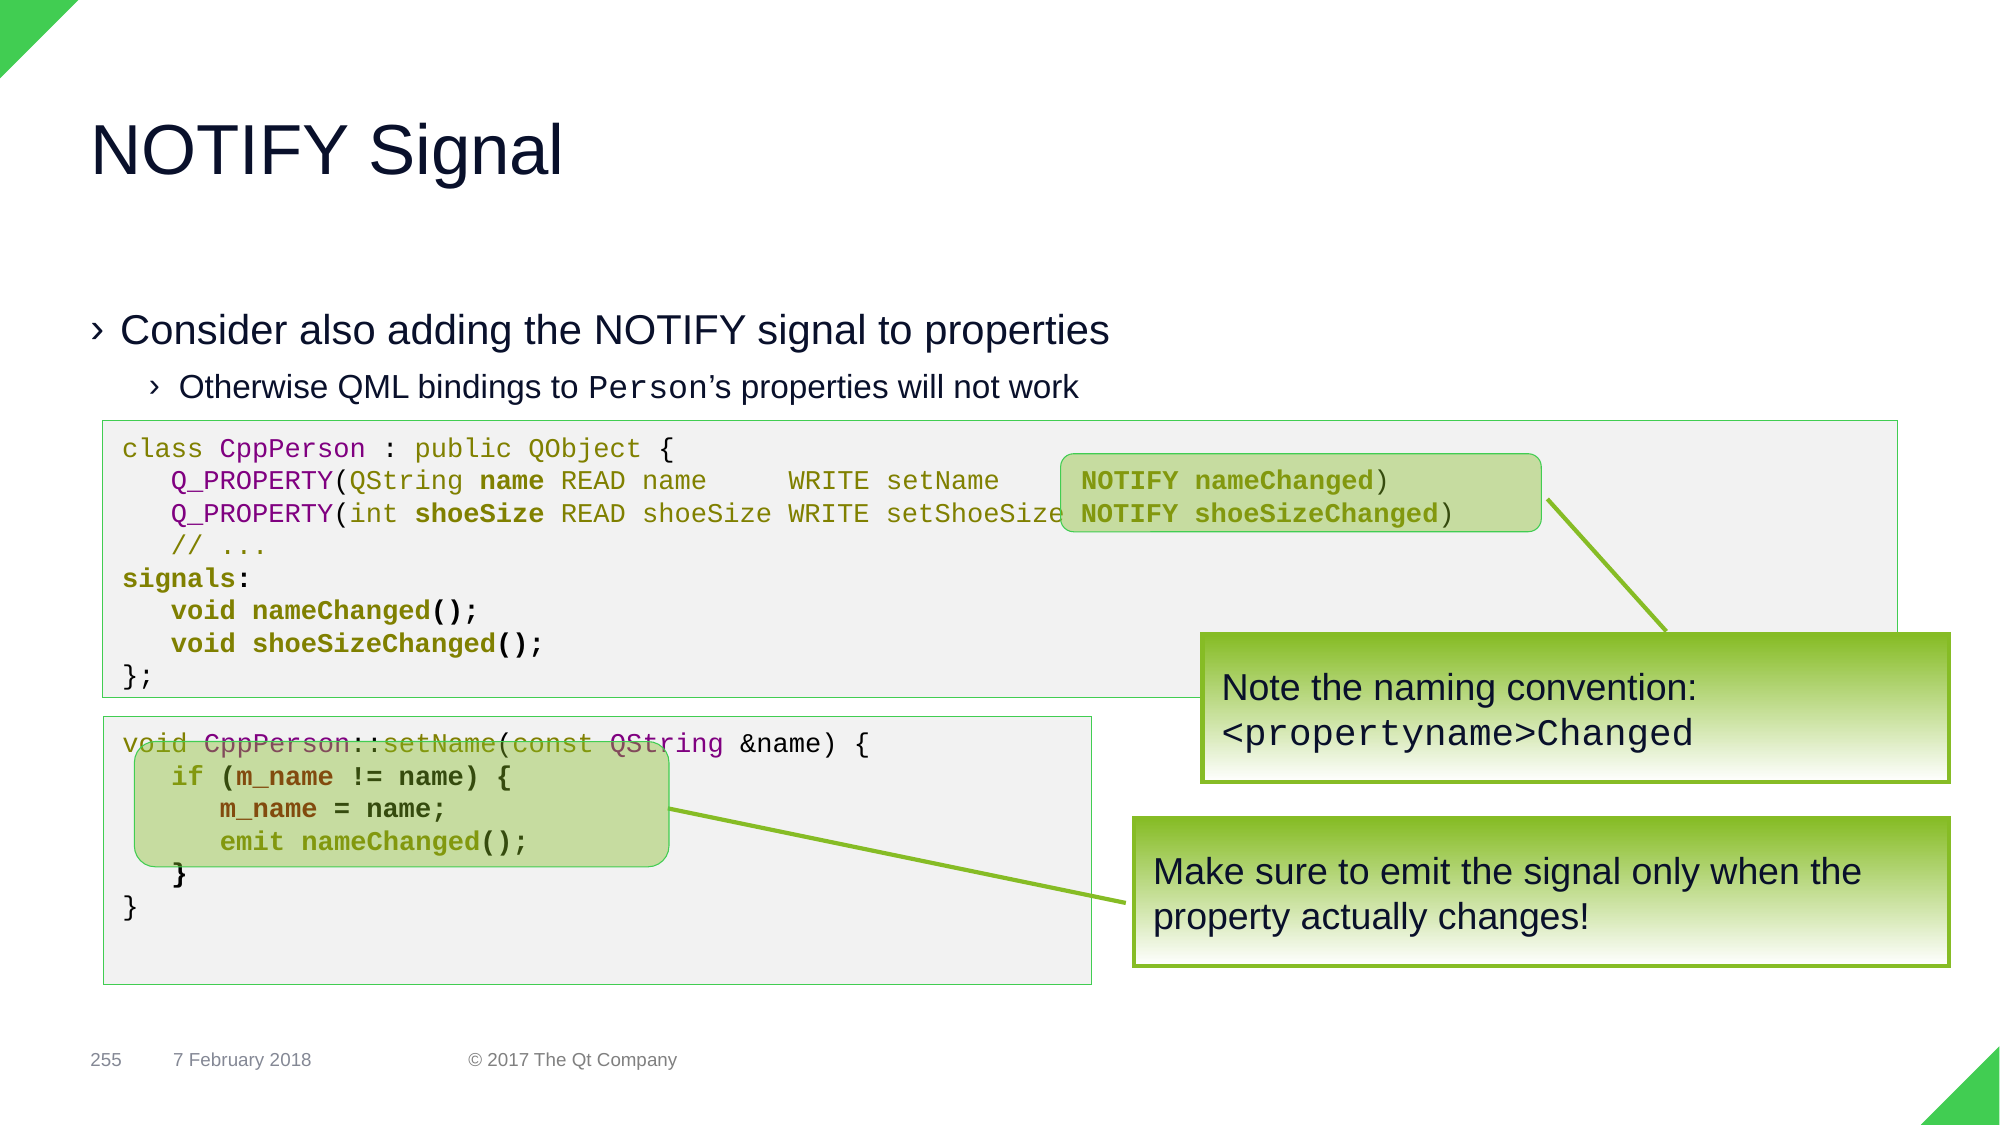

# NOTIFY Signal
Consider also adding the NOTIFY signal to properties
Otherwise QML bindings to Person’s properties will not work

class CppPerson : public QObject {
   Q_PROPERTY(QString name READ name     WRITE setName     NOTIFY nameChanged)
   Q_PROPERTY(int shoeSize READ shoeSize WRITE setShoeSize NOTIFY shoeSizeChanged)
   // ...
signals:
   void nameChanged();
   void shoeSizeChanged();
};

Note the naming convention:
<propertyname>Changed
void CppPerson::setName(const QString &name) {
   if (m_name != name) {
      m_name = name;
      emit nameChanged();
   }
}

Make sure to emit the signal only when the property actually changes!
255
© 2017 The Qt Company
7 February 2018